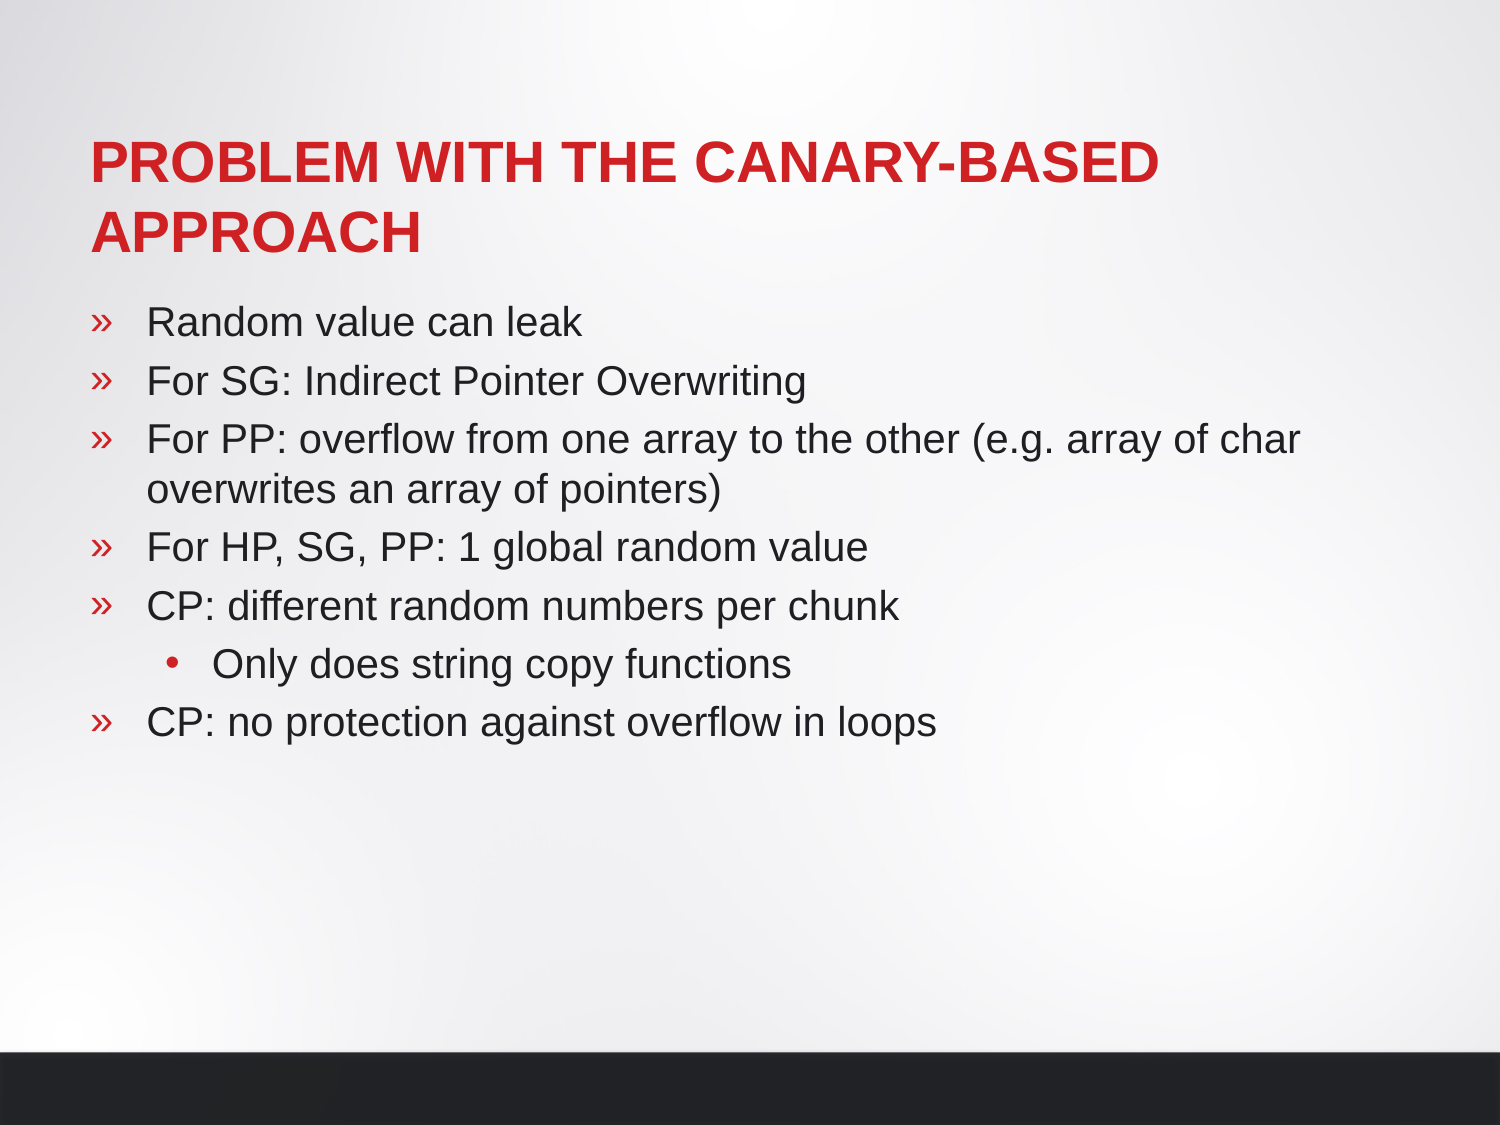

# Problem with the canary-based approach
Random value can leak
For SG: Indirect Pointer Overwriting
For PP: overflow from one array to the other (e.g. array of char overwrites an array of pointers)
For HP, SG, PP: 1 global random value
CP: different random numbers per chunk
Only does string copy functions
CP: no protection against overflow in loops